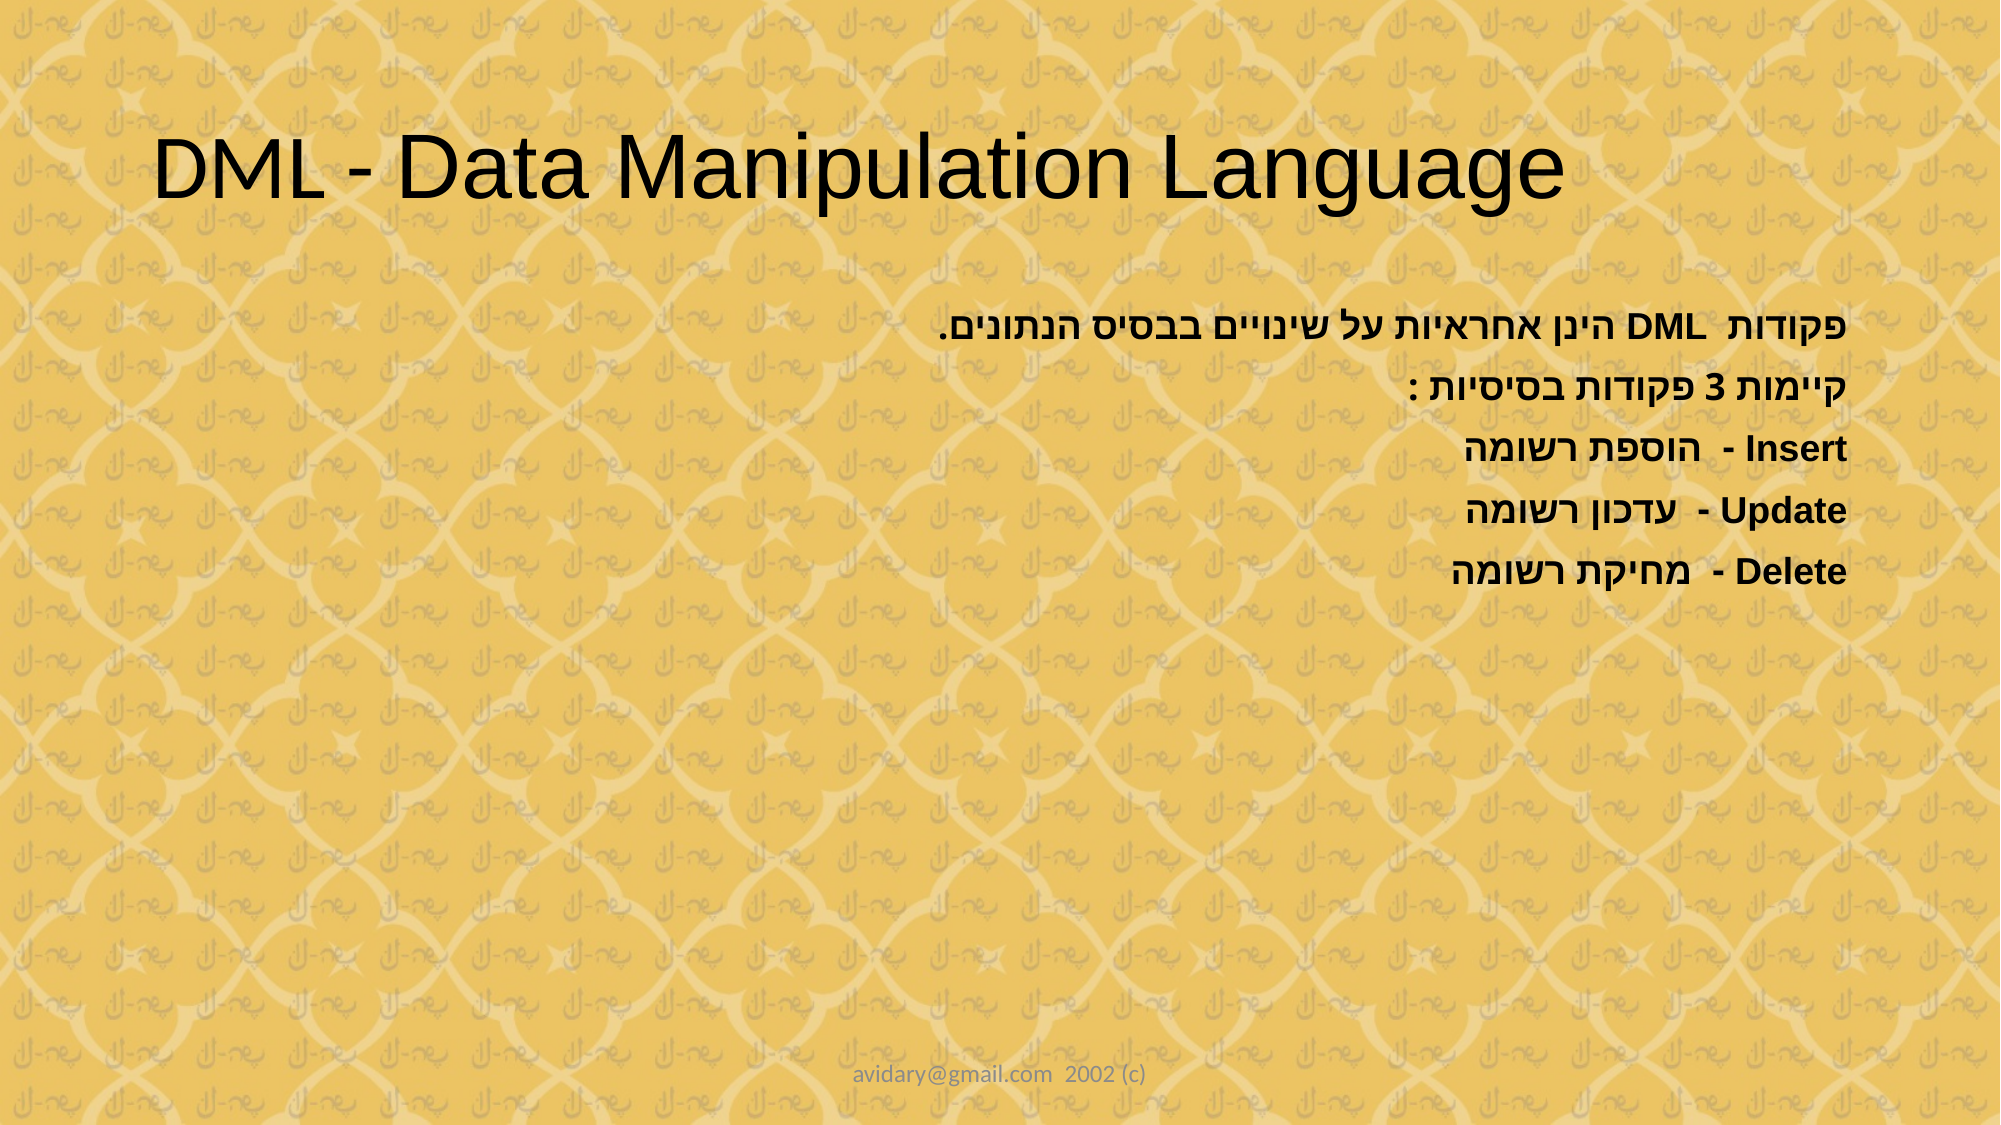

# DML - Data Manipulation Language
פקודות  DML הינן אחראיות על שינויים בבסיס הנתונים.
קיימות 3 פקודות בסיסיות :
Insert -  הוספת רשומה
Update -  עדכון רשומה
Delete -  מחיקת רשומה

avidary@gmail.com  2002 (c)